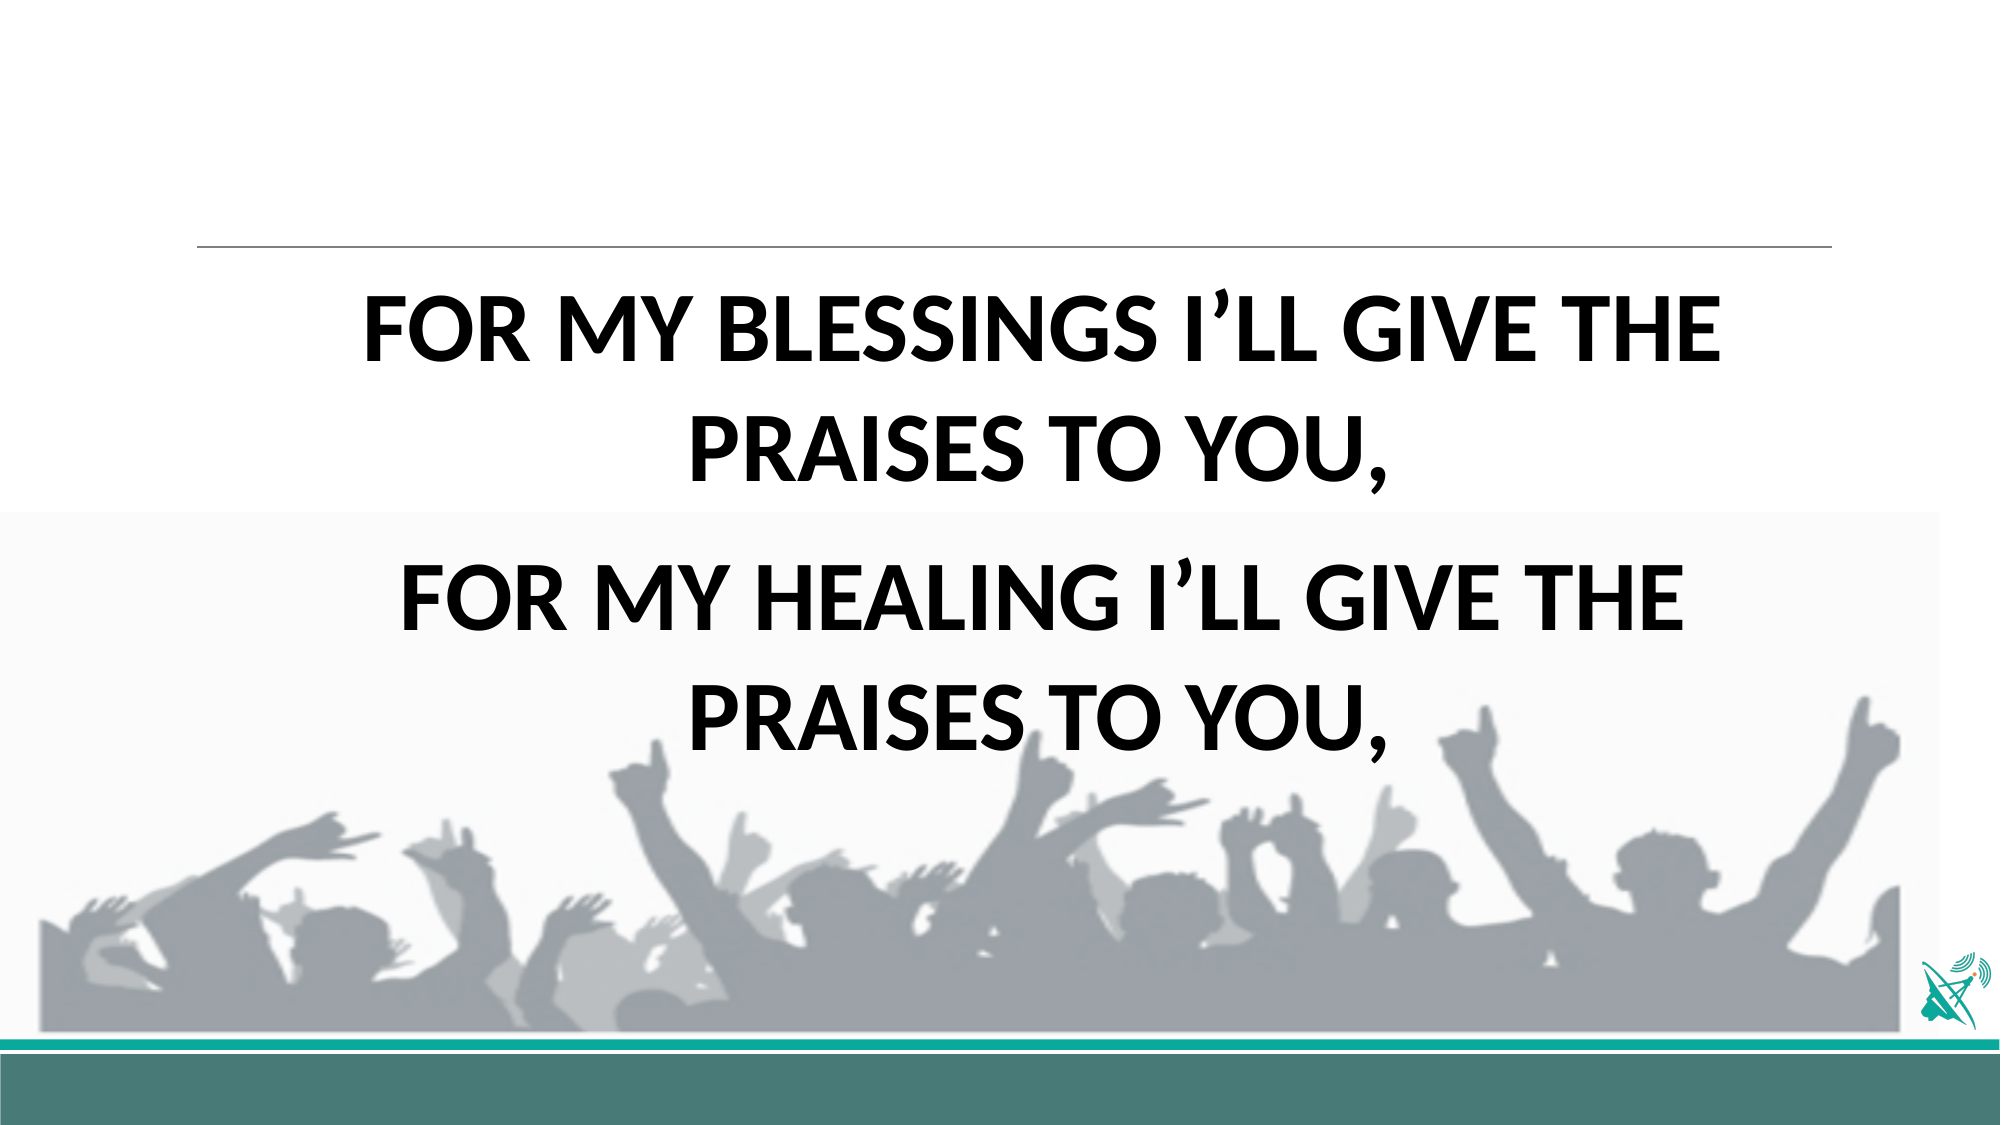

FOR MY BLESSINGS I’LL GIVE THE PRAISES TO YOU,
FOR MY HEALING I’LL GIVE THE PRAISES TO YOU,